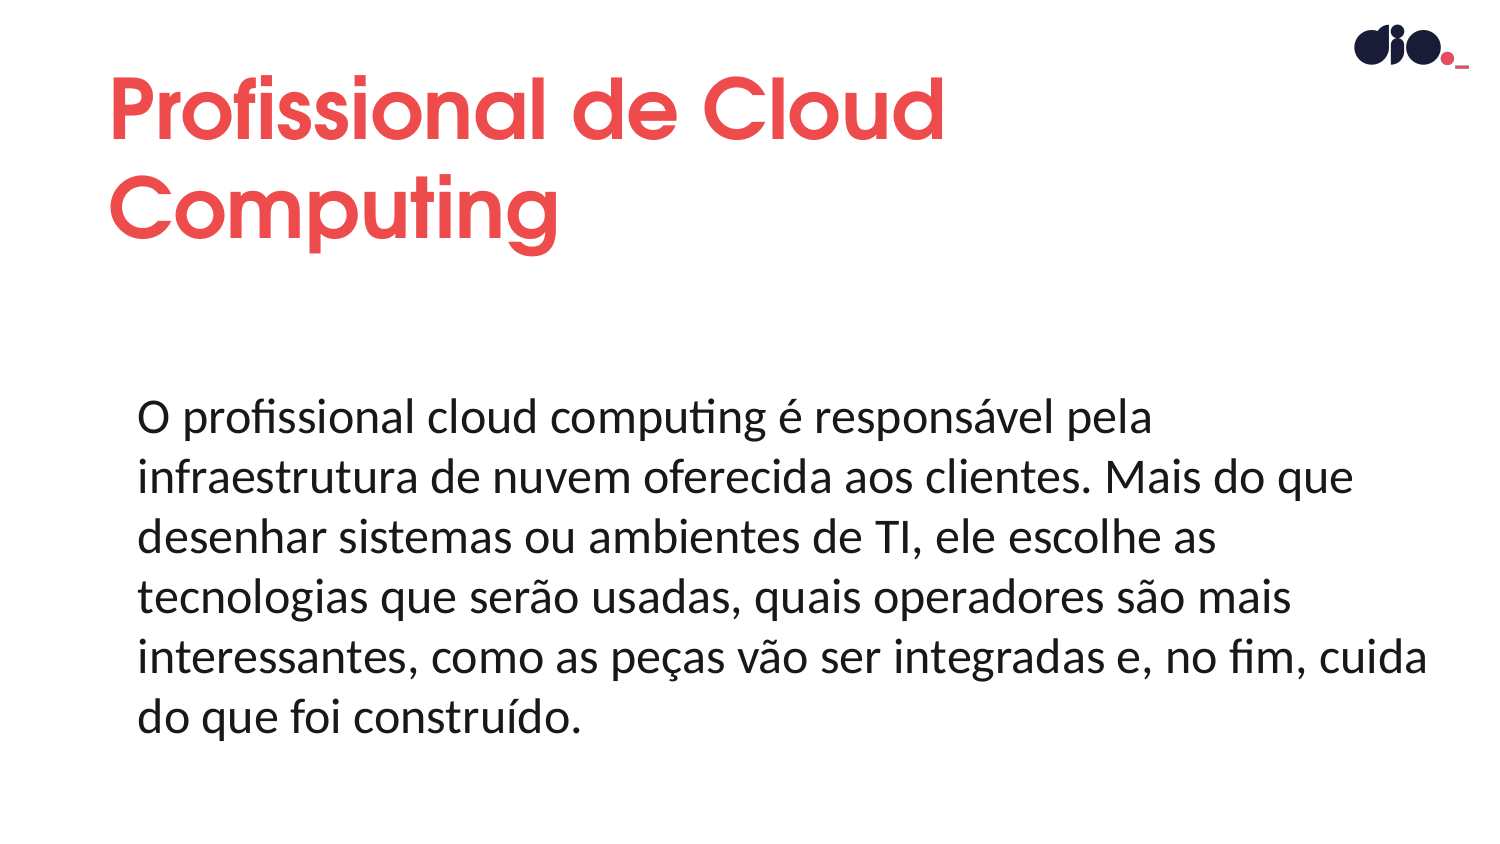

Profissional de Cloud Computing
O profissional cloud computing é responsável pela infraestrutura de nuvem oferecida aos clientes. Mais do que desenhar sistemas ou ambientes de TI, ele escolhe as tecnologias que serão usadas, quais operadores são mais interessantes, como as peças vão ser integradas e, no fim, cuida do que foi construído.